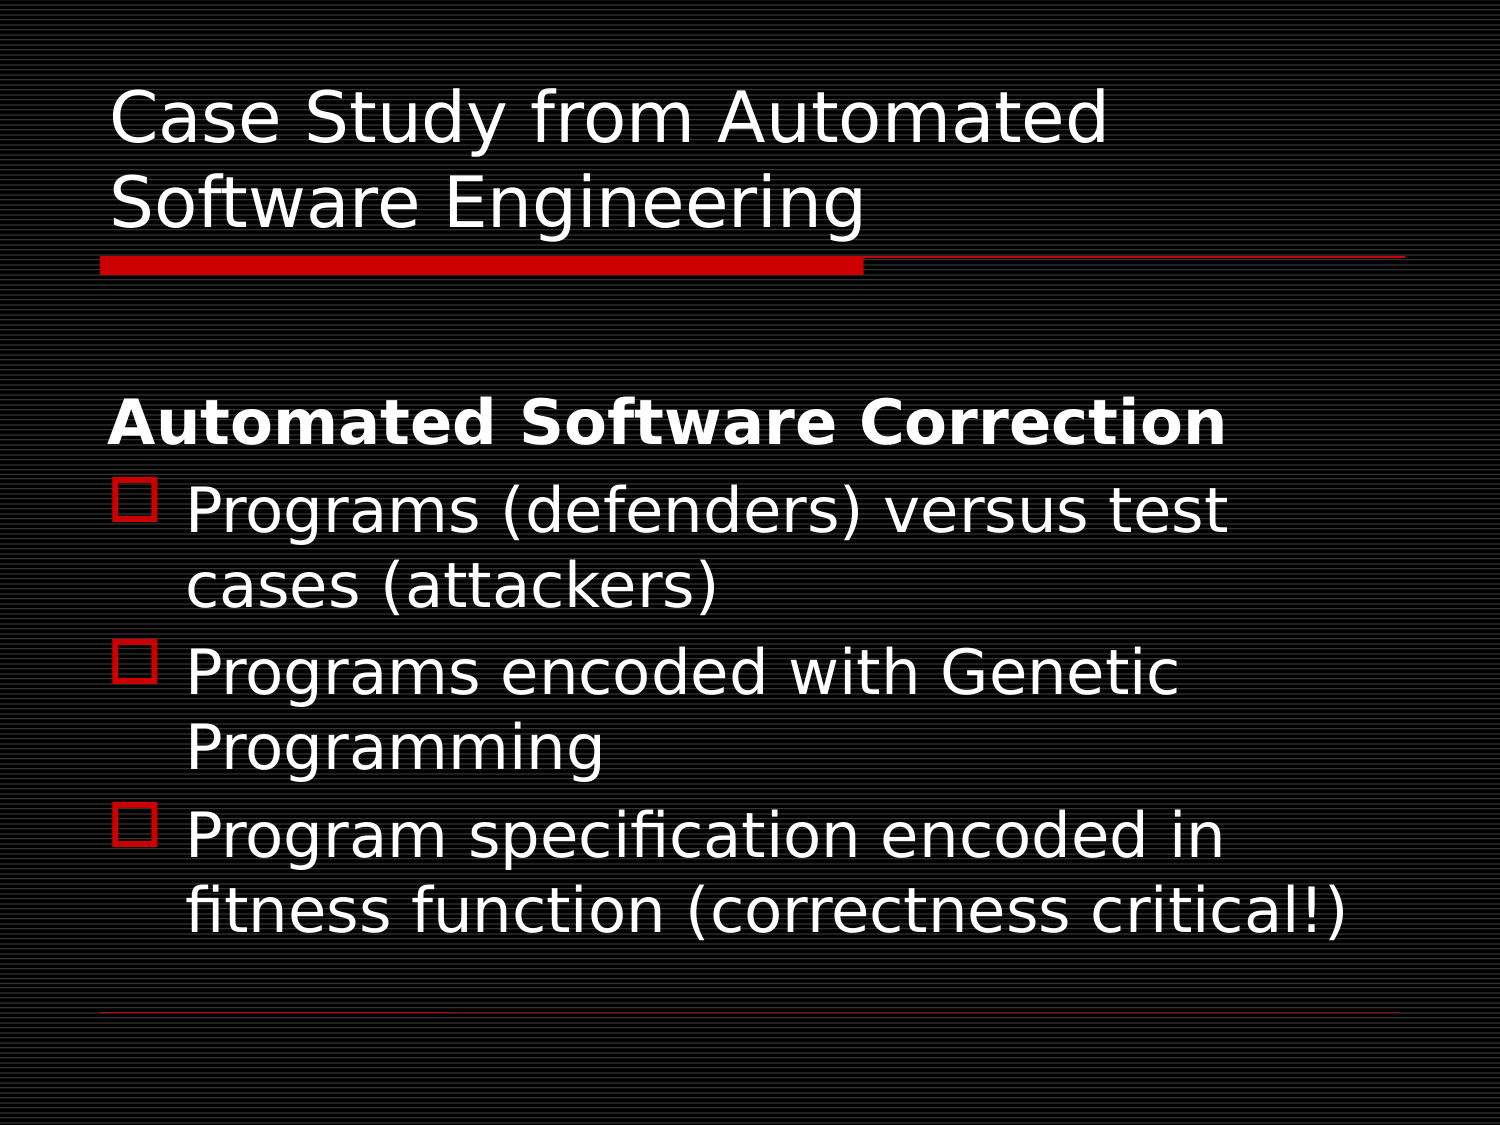

# Case Study from Automated Software Engineering

Automated Software Correction
Programs (defenders) versus test cases (attackers)
Programs encoded with Genetic Programming
Program specification encoded in fitness function (correctness critical!)